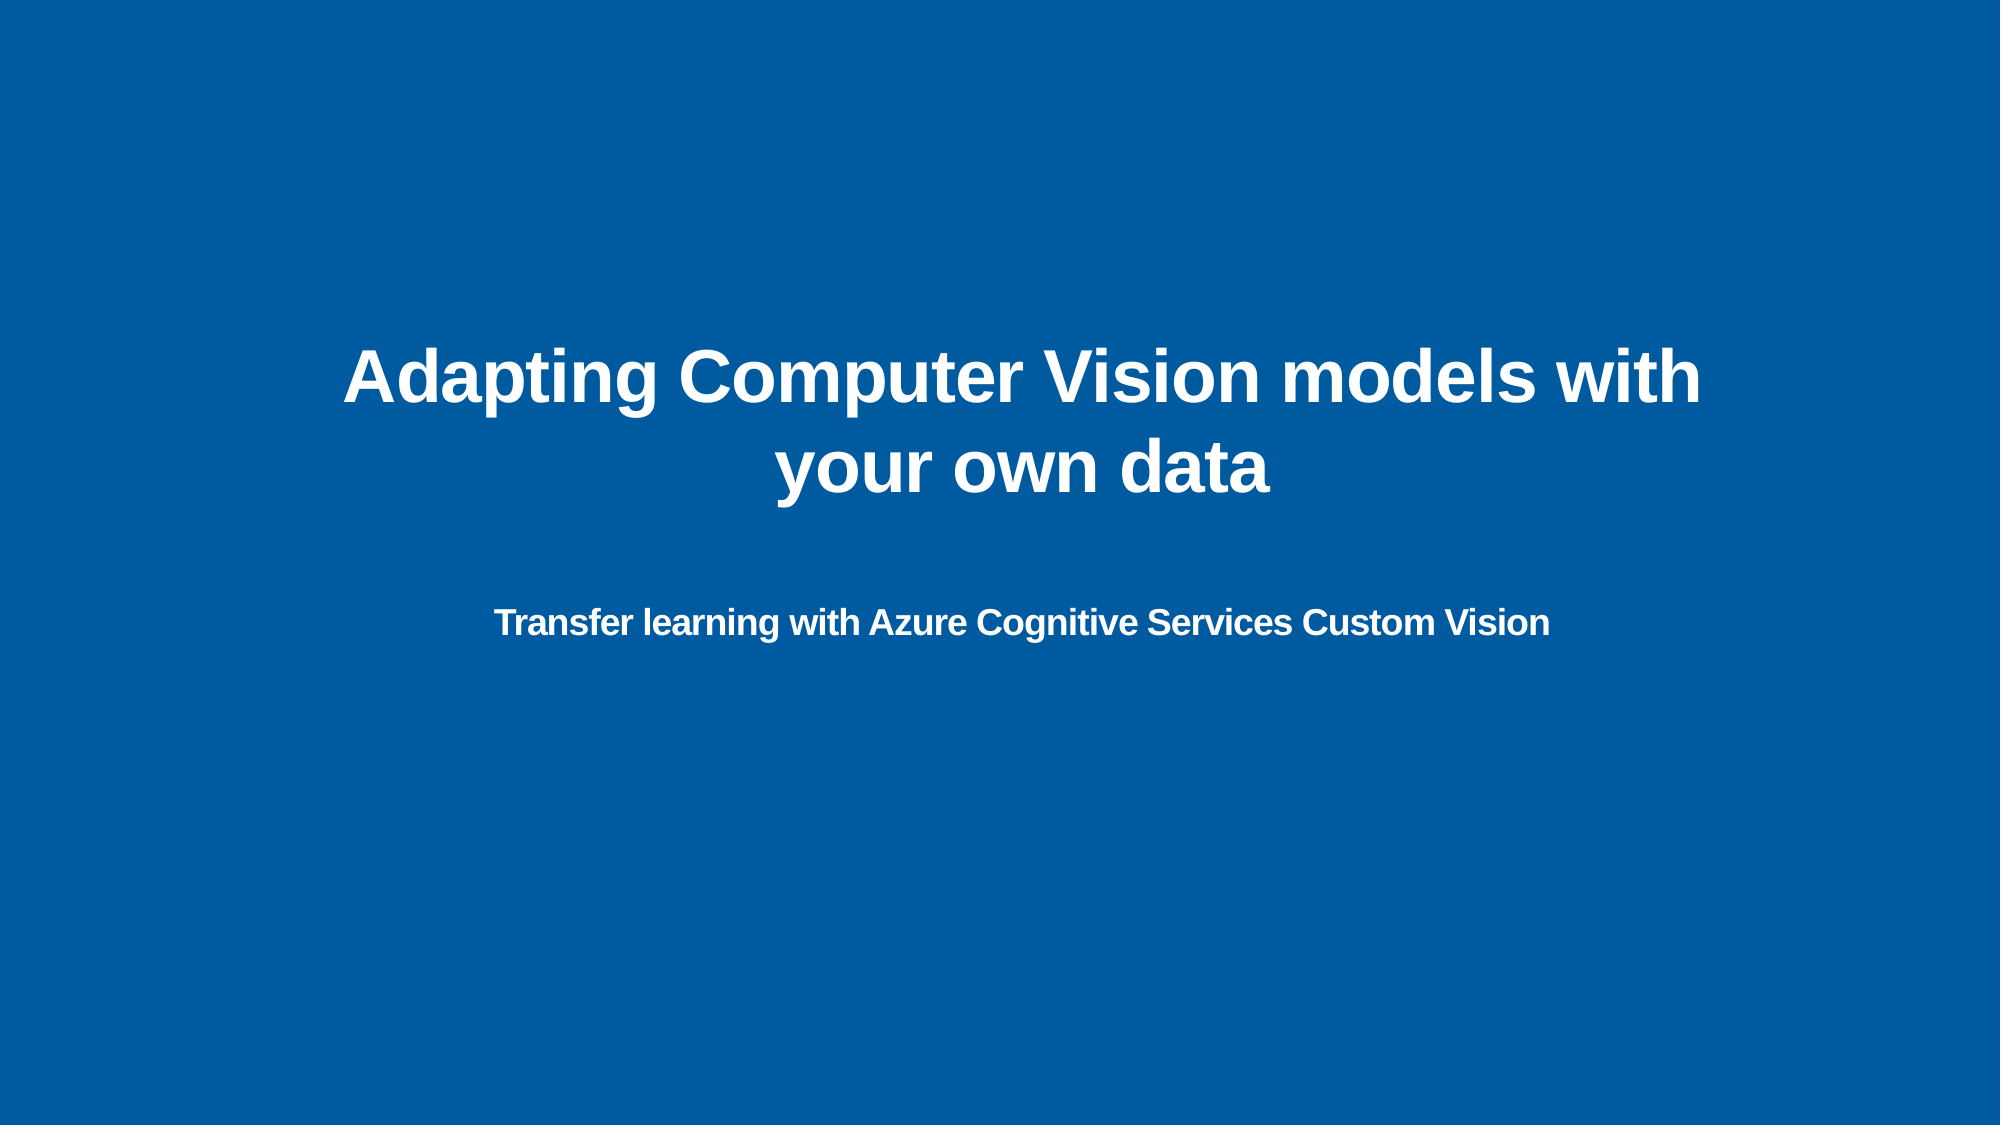

# Adapting Computer Vision models with your own data Transfer learning with Azure Cognitive Services Custom Vision